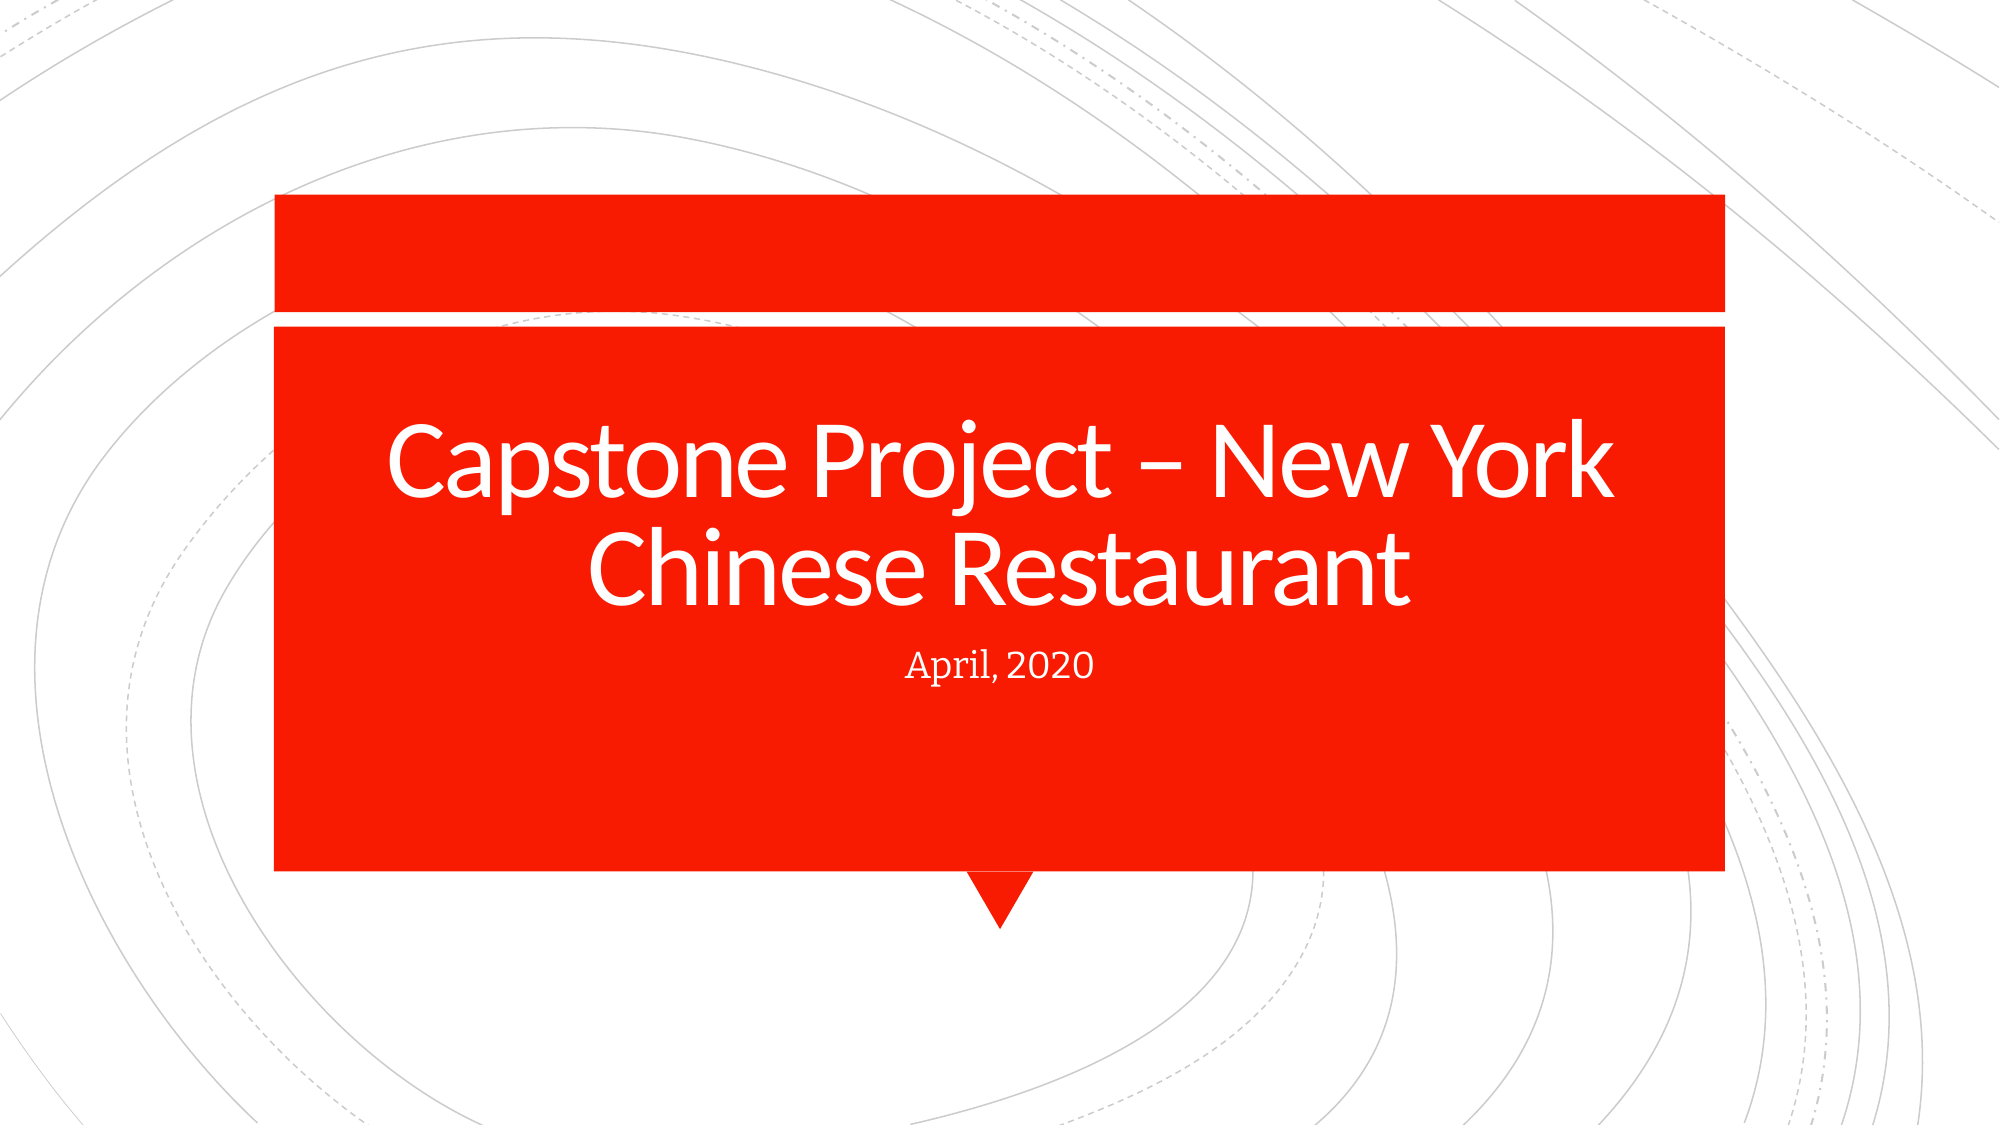

# Capstone Project – New York Chinese Restaurant
April, 2020